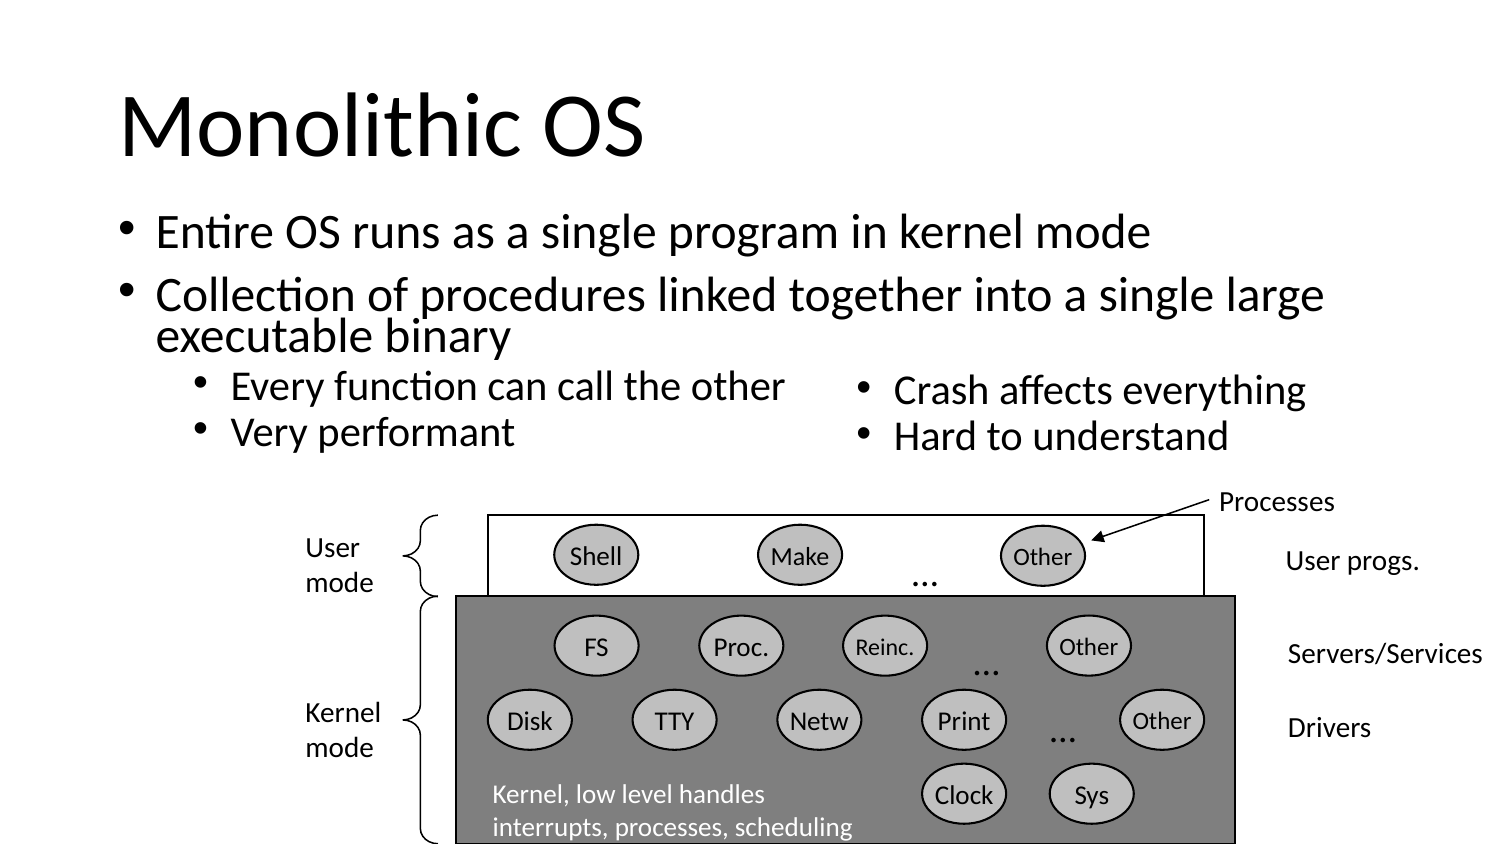

# Monolithic OS
Entire OS runs as a single program in kernel mode
Collection of procedures linked together into a single large executable binary
Every function can call the other
Very performant
Crash affects everything
Hard to understand
Processes

Shell
Make
Other
…

Other
FS
Proc.
Reinc.
…
Disk
TTY
Netw
Print
Other
…
Clock
Sys
Kernel, low level handles interrupts, processes, scheduling

User
mode
User progs.

Servers/Services
Kernel
mode
Drivers